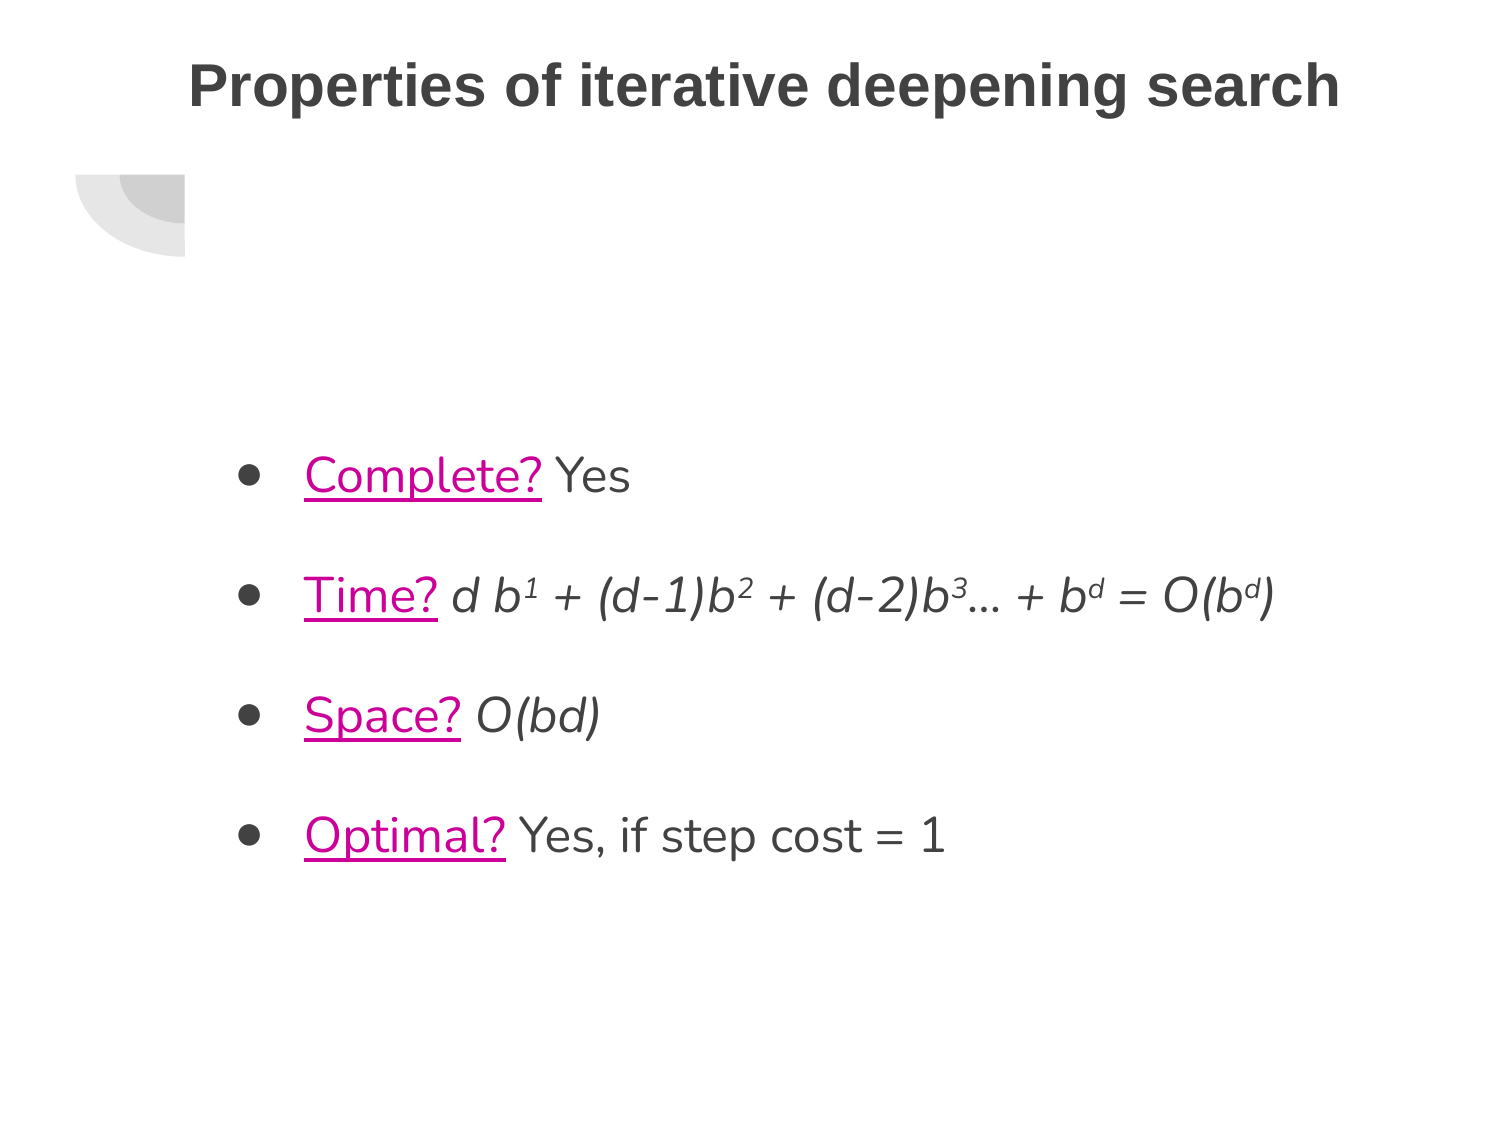

# Properties of iterative deepening search
Complete? Yes
Time? d b1 + (d-1)b2 + (d-2)b3… + bd = O(bd)
Space? O(bd)
Optimal? Yes, if step cost = 1